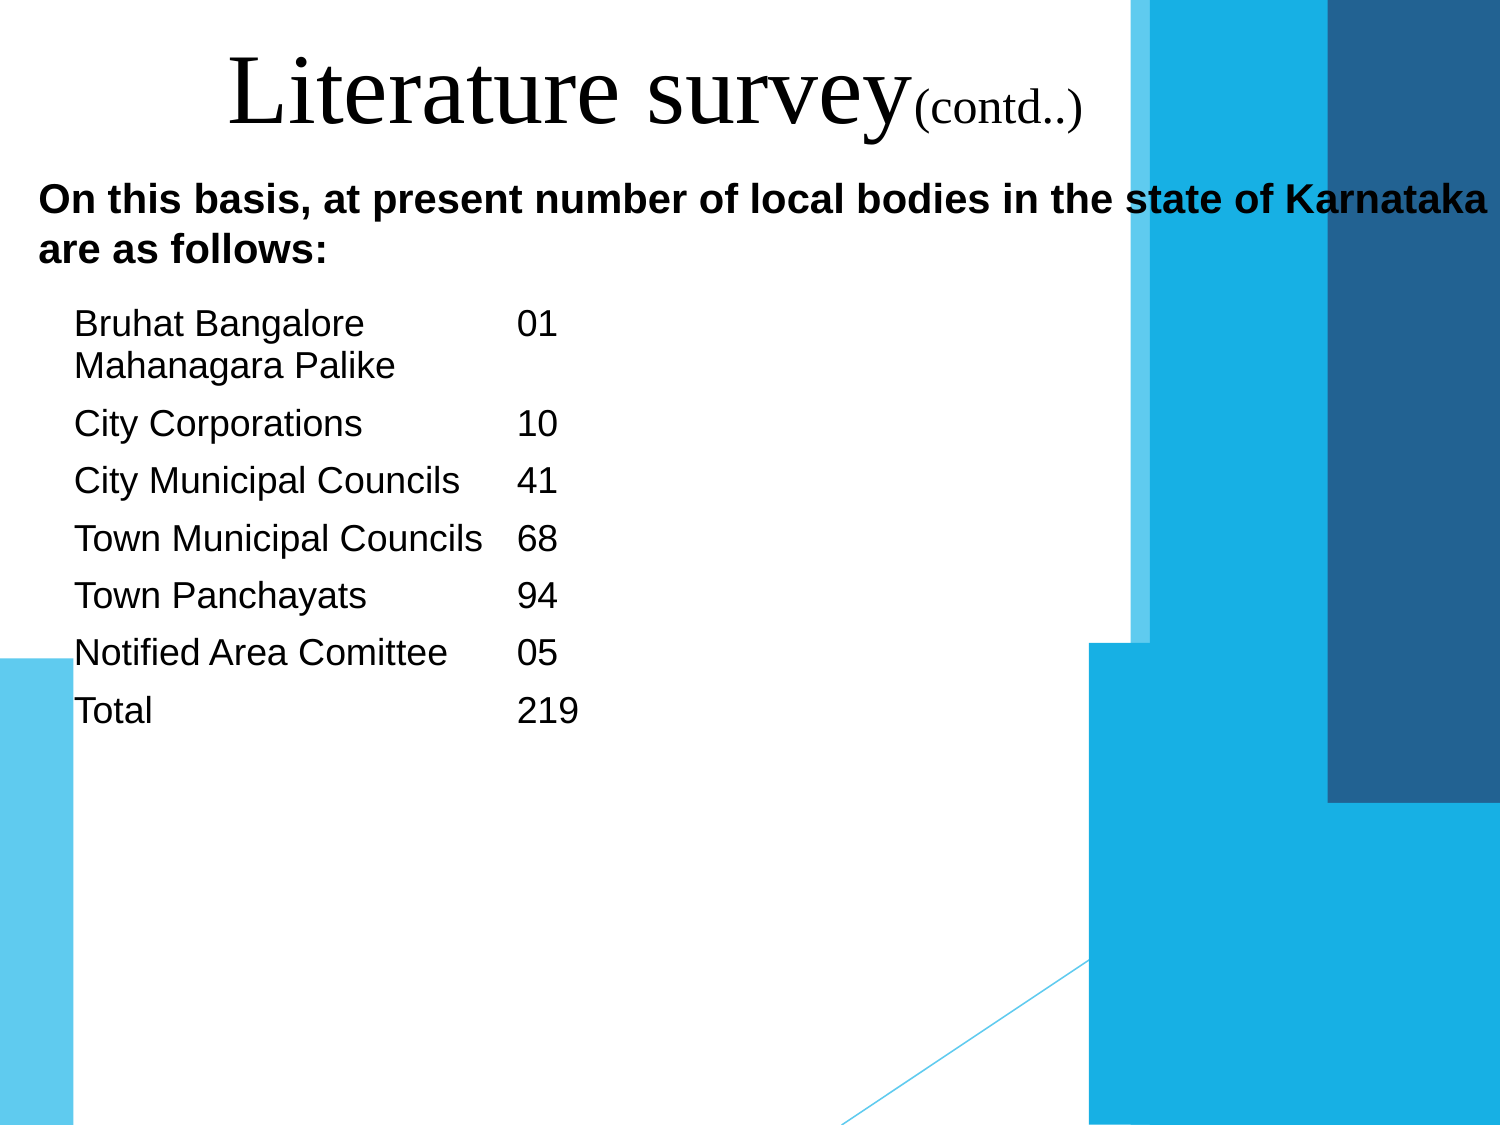

Literature survey(contd..)

On this basis, at present number of local bodies in the state of Karnataka
are as follows:

| Bruhat Bangalore Mahanagara Palike | 01 |
| --- | --- |
| City Corporations | 10 |
| City Municipal Councils | 41 |
| Town Municipal Councils | 68 |
| Town Panchayats | 94 |
| Notified Area Comittee | 05 |
| Total | 219 |